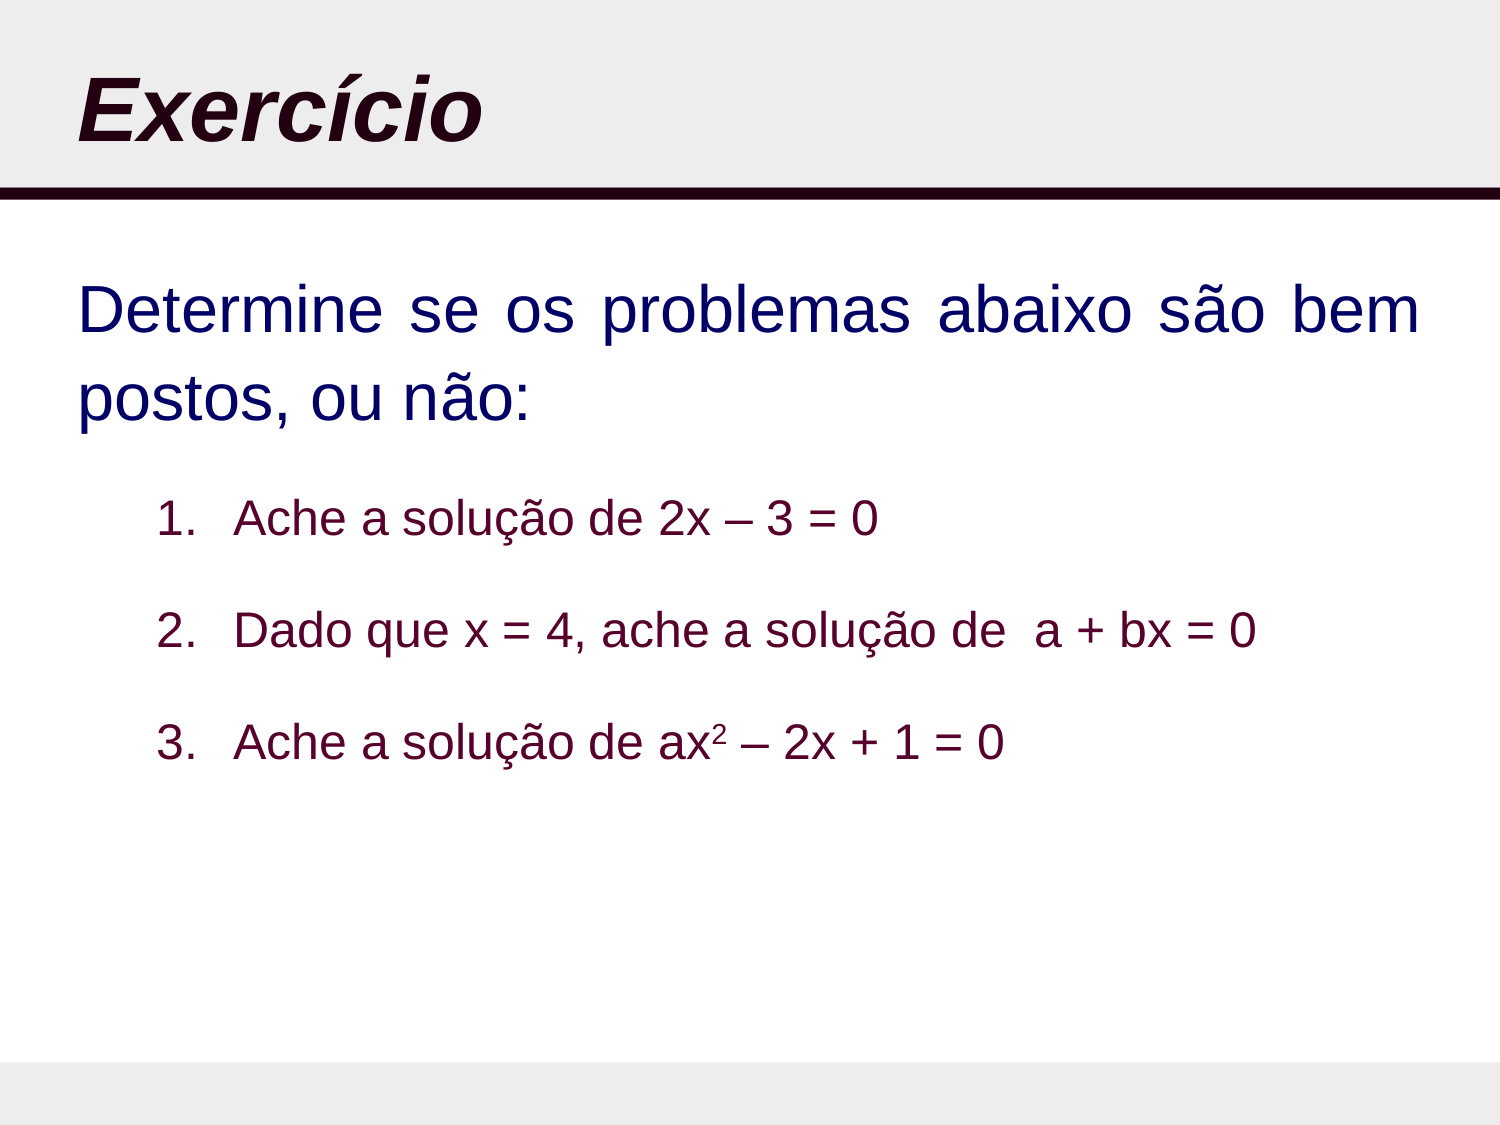

# Exercício
Determine se os problemas abaixo são bem postos, ou não:
Ache a solução de 2x – 3 = 0
Dado que x = 4, ache a solução de  a + bx = 0
Ache a solução de ax2 – 2x + 1 = 0